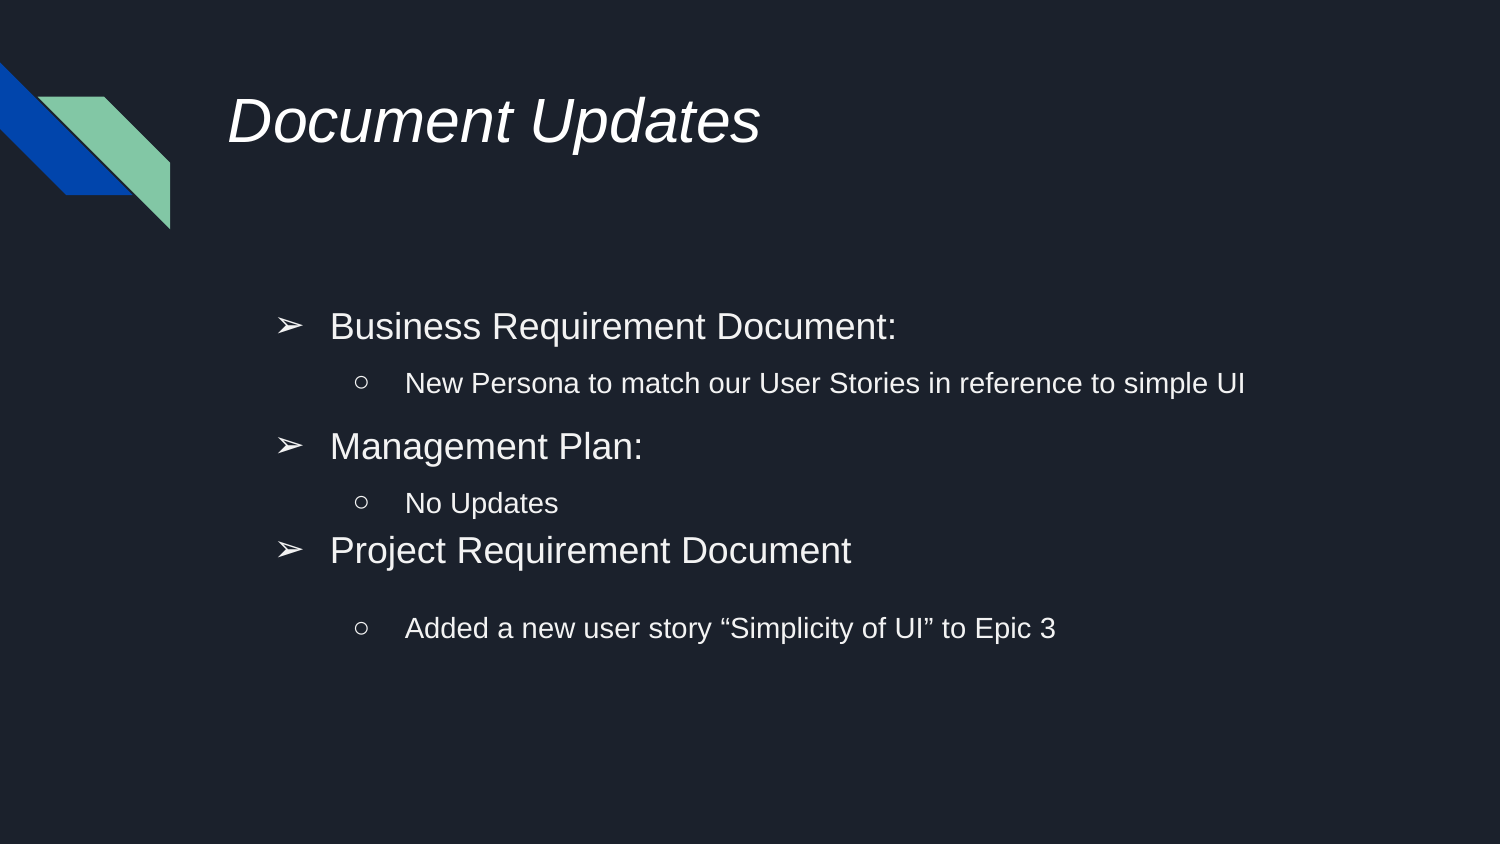

# Document Updates

Business Requirement Document:
New Persona to match our User Stories in reference to simple UI
Management Plan:
No Updates
Project Requirement Document
Added a new user story “Simplicity of UI” to Epic 3